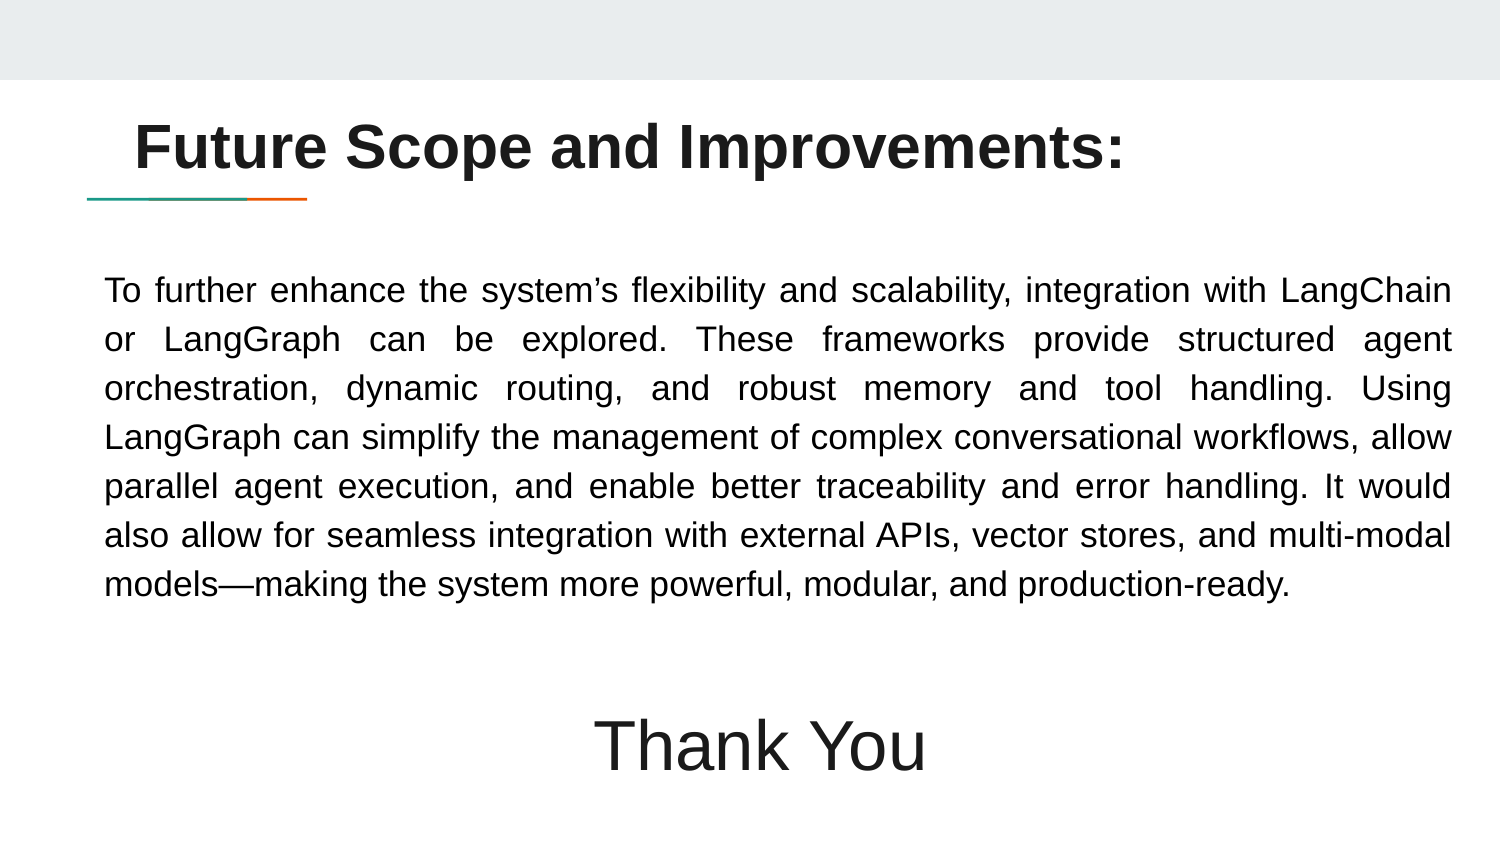

# Future Scope and Improvements:
To further enhance the system’s flexibility and scalability, integration with LangChain or LangGraph can be explored. These frameworks provide structured agent orchestration, dynamic routing, and robust memory and tool handling. Using LangGraph can simplify the management of complex conversational workflows, allow parallel agent execution, and enable better traceability and error handling. It would also allow for seamless integration with external APIs, vector stores, and multi-modal models—making the system more powerful, modular, and production-ready.

Thank You